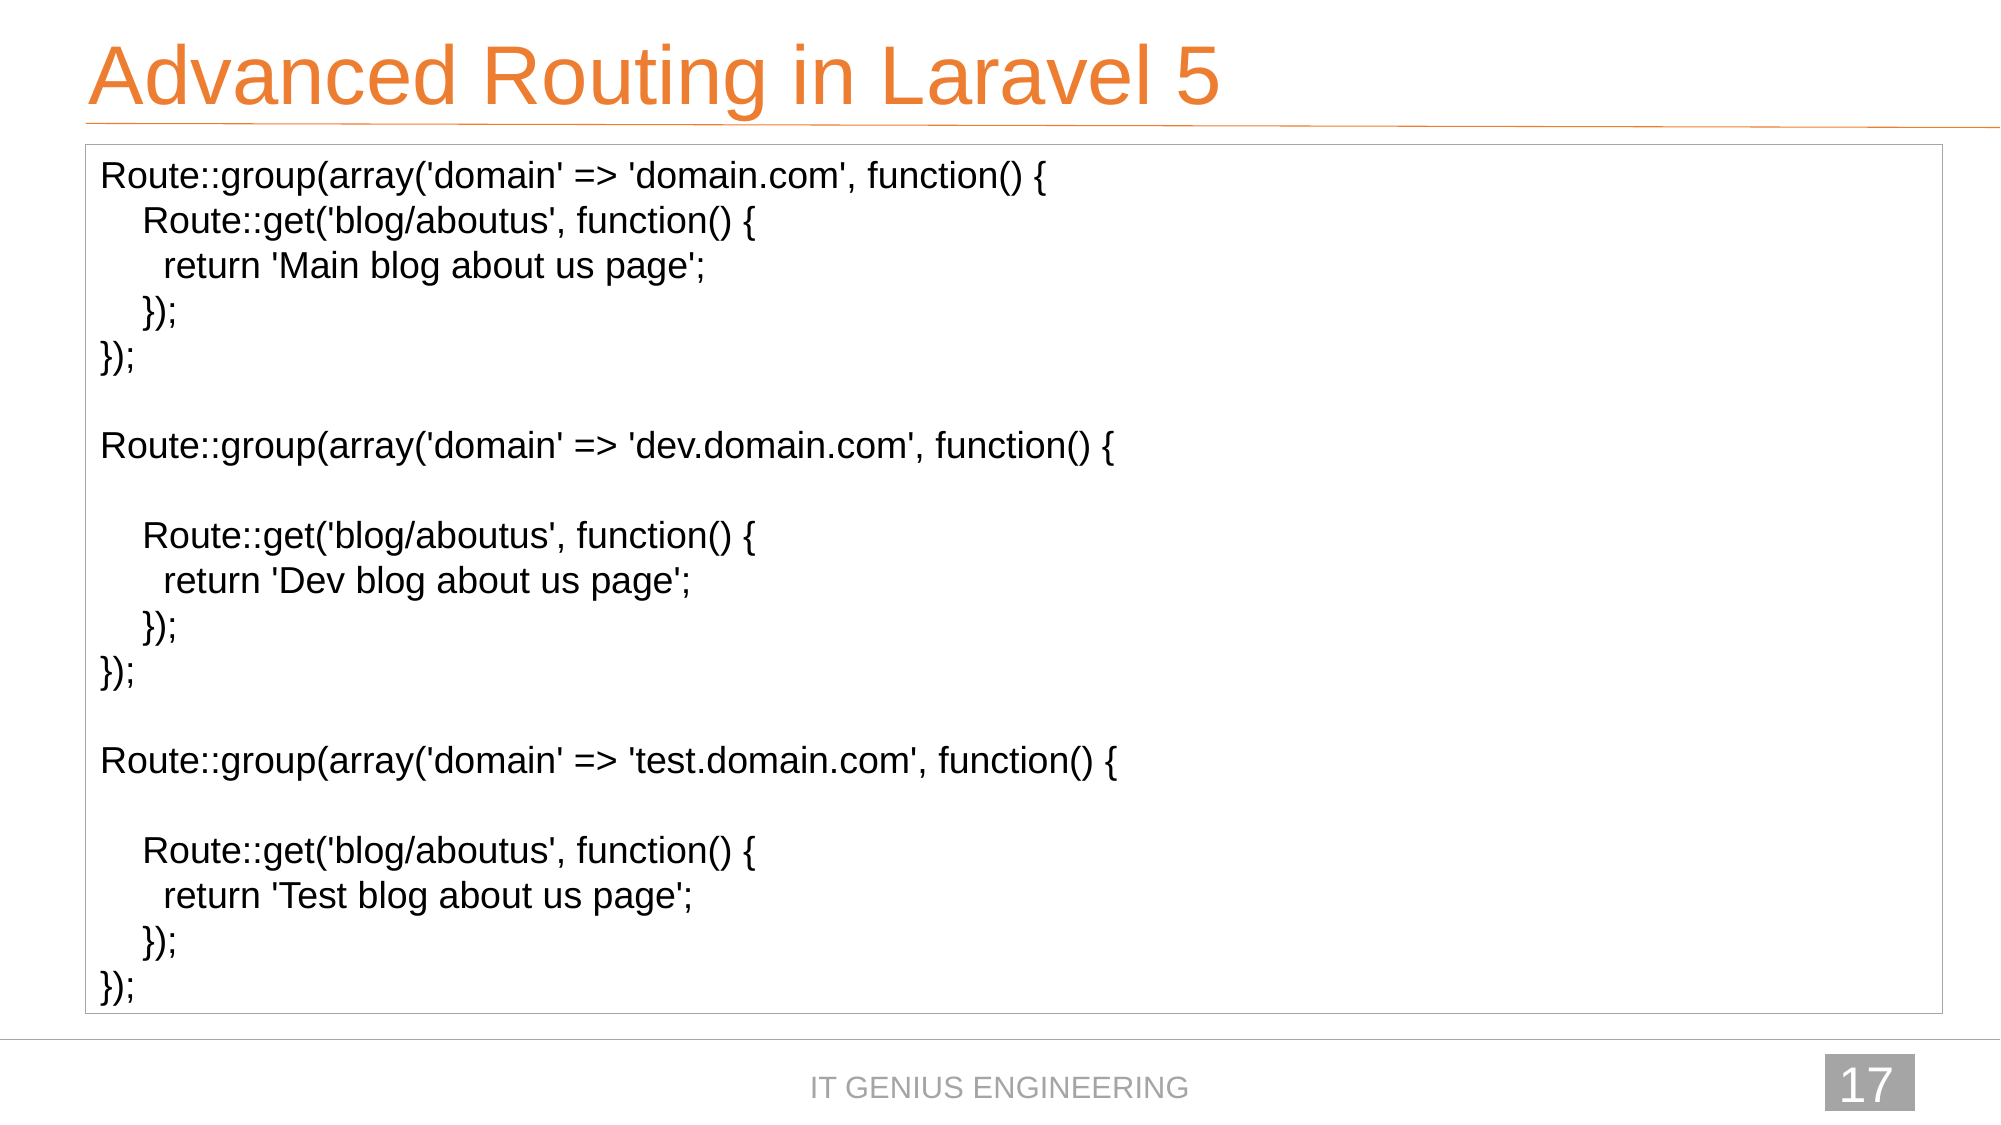

Advanced Routing in Laravel 5
Route::group(array('domain' => 'domain.com', function() {
    Route::get('blog/aboutus', function() {
      return 'Main blog about us page';
    });
});

Route::group(array('domain' => 'dev.domain.com', function() {

    Route::get('blog/aboutus', function() {
      return 'Dev blog about us page';
    });
});

Route::group(array('domain' => 'test.domain.com', function() {

    Route::get('blog/aboutus', function() {
      return 'Test blog about us page';
    });
});
178
IT GENIUS ENGINEERING